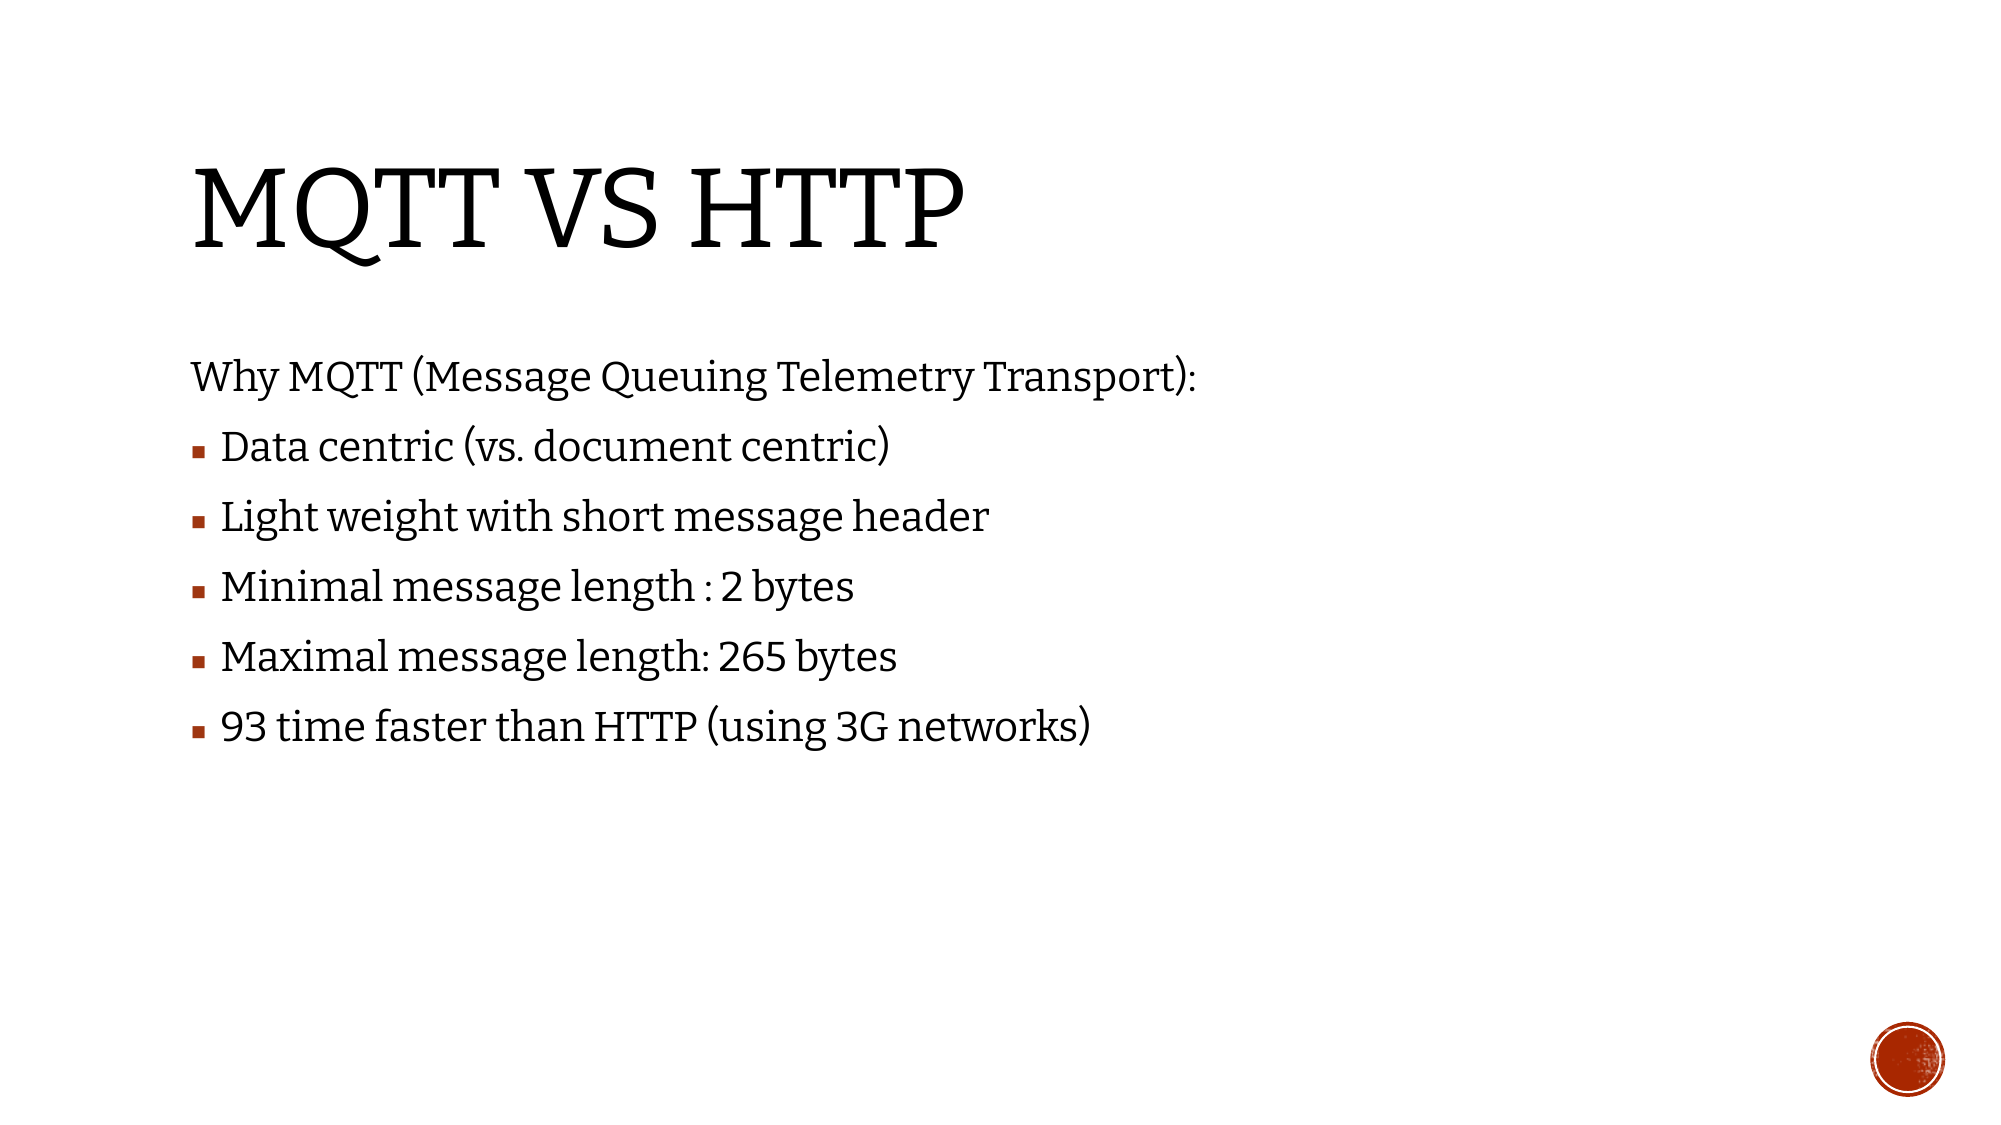

# MQTT VS HTTP
Why MQTT (Message Queuing Telemetry Transport):
Data centric (vs. document centric)
Light weight with short message header
Minimal message length : 2 bytes
Maximal message length: 265 bytes
93 time faster than HTTP (using 3G networks)